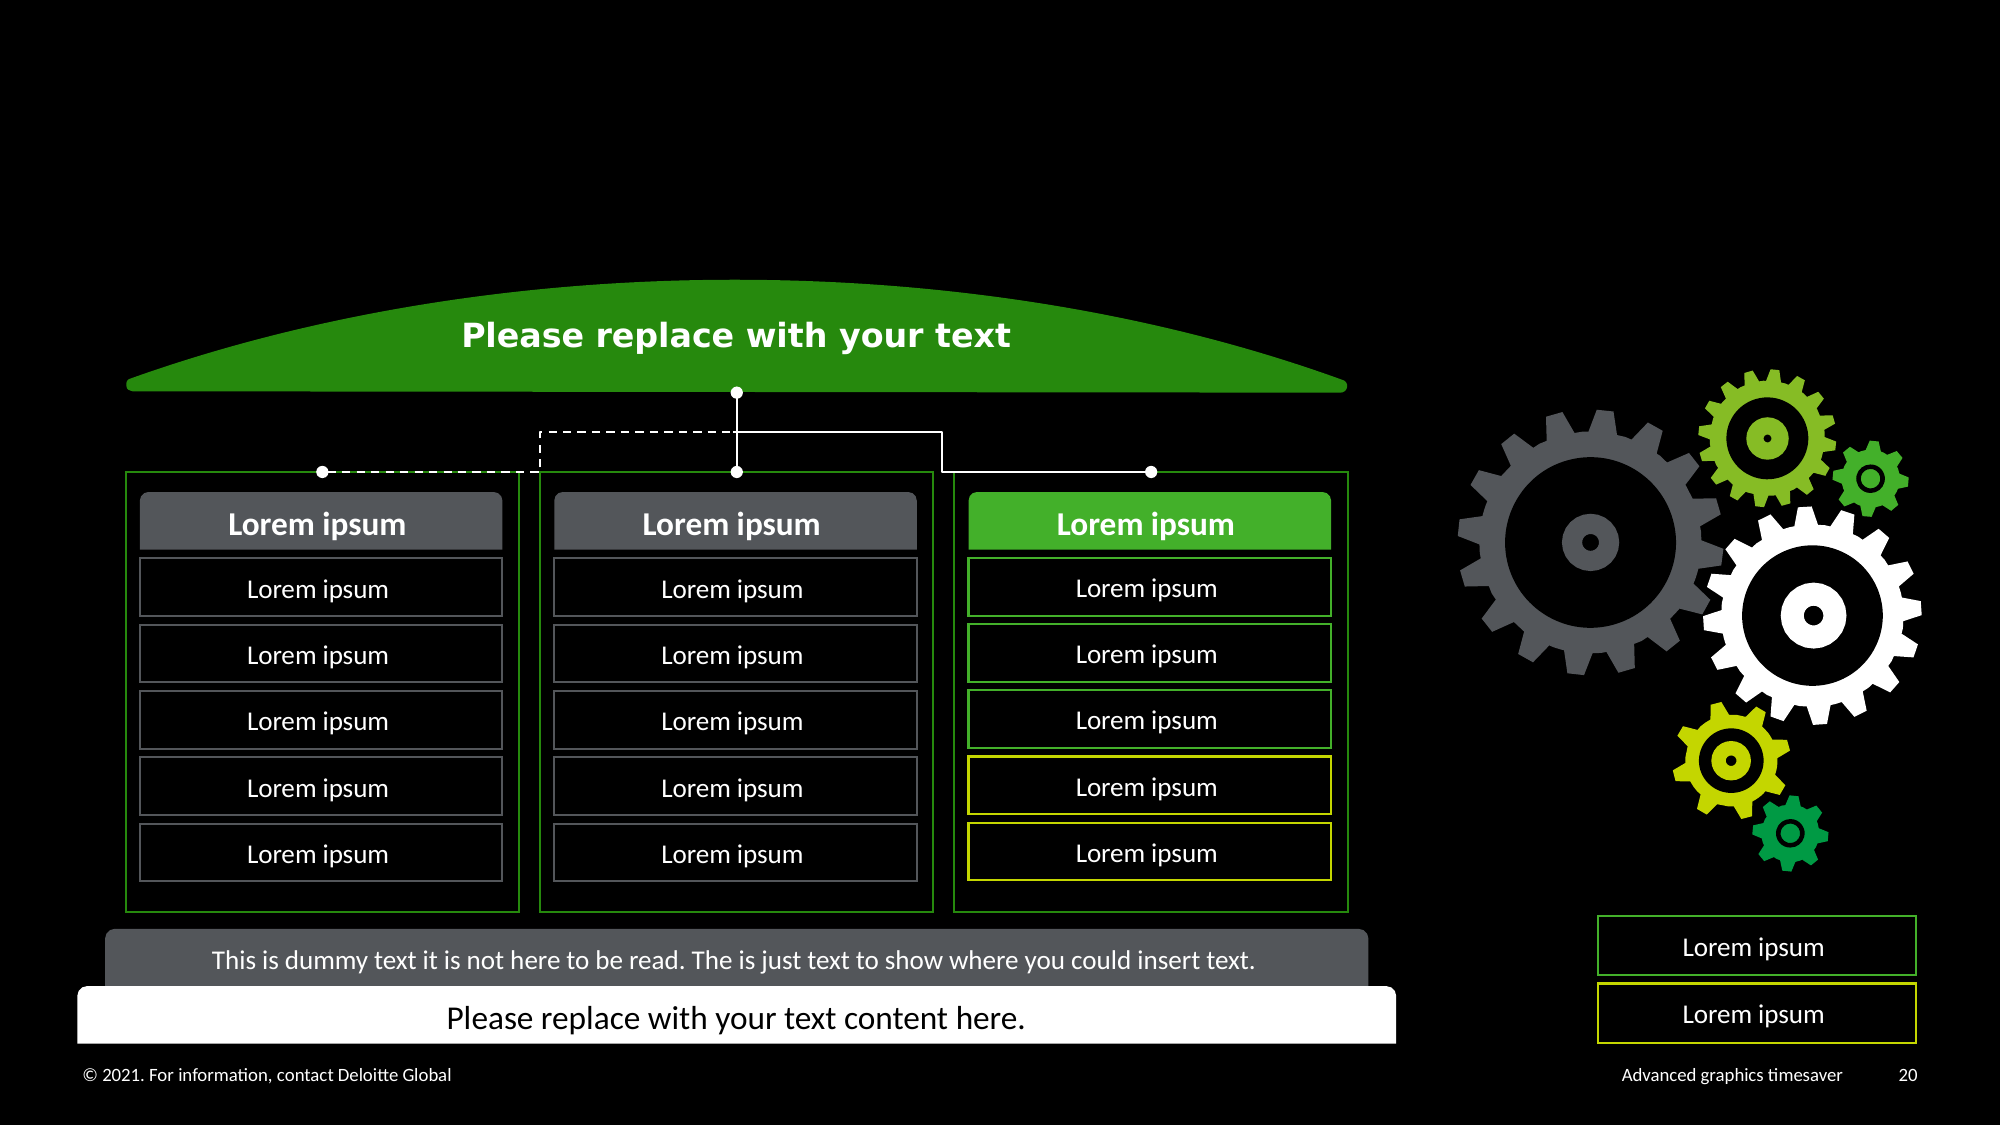

Please replace with your text

Lorem ipsum
Lorem ipsum
Lorem ipsum
Lorem ipsum
Lorem ipsum
Lorem ipsum
Lorem ipsum
Lorem ipsum
Lorem ipsum
Lorem ipsum
Lorem ipsum
Lorem ipsum
Lorem ipsum
Lorem ipsum
Lorem ipsum
Lorem ipsum
Lorem ipsum
Lorem ipsum
This is dummy text it is not here to be read. The is just text to show where you could insert text.
Please replace with your text content here.

Lorem ipsum
Lorem ipsum